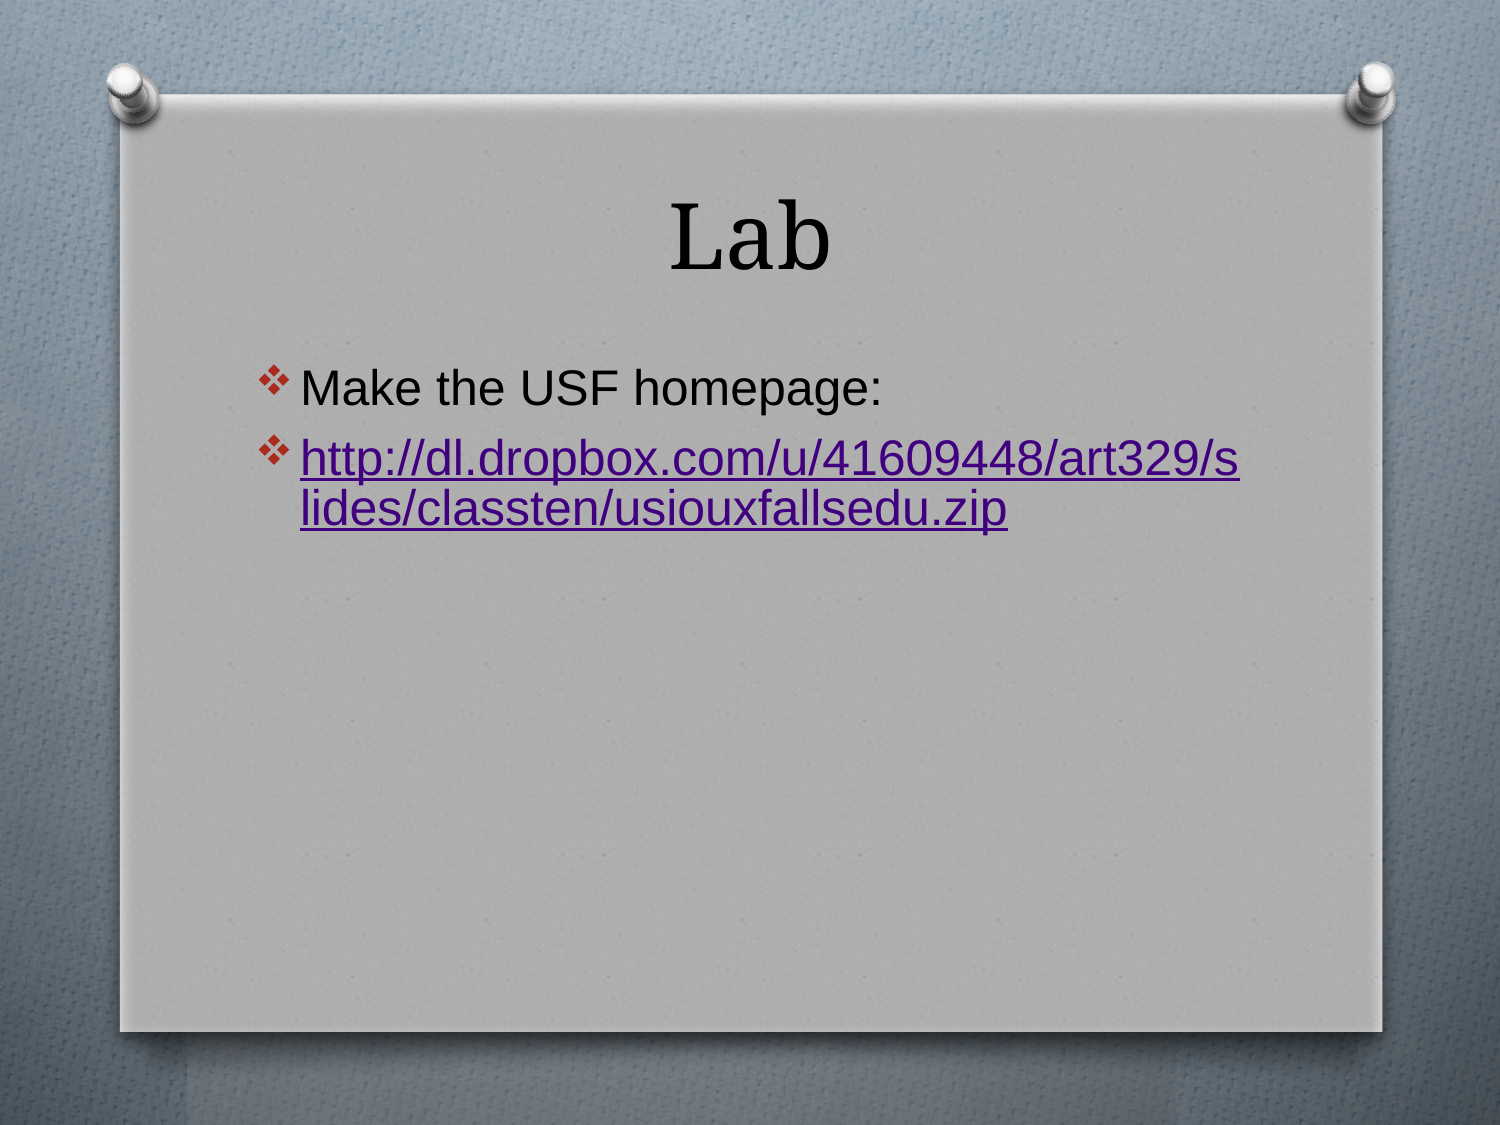

# Lab
Make the USF homepage:
http://dl.dropbox.com/u/41609448/art329/slides/classten/usiouxfallsedu.zip